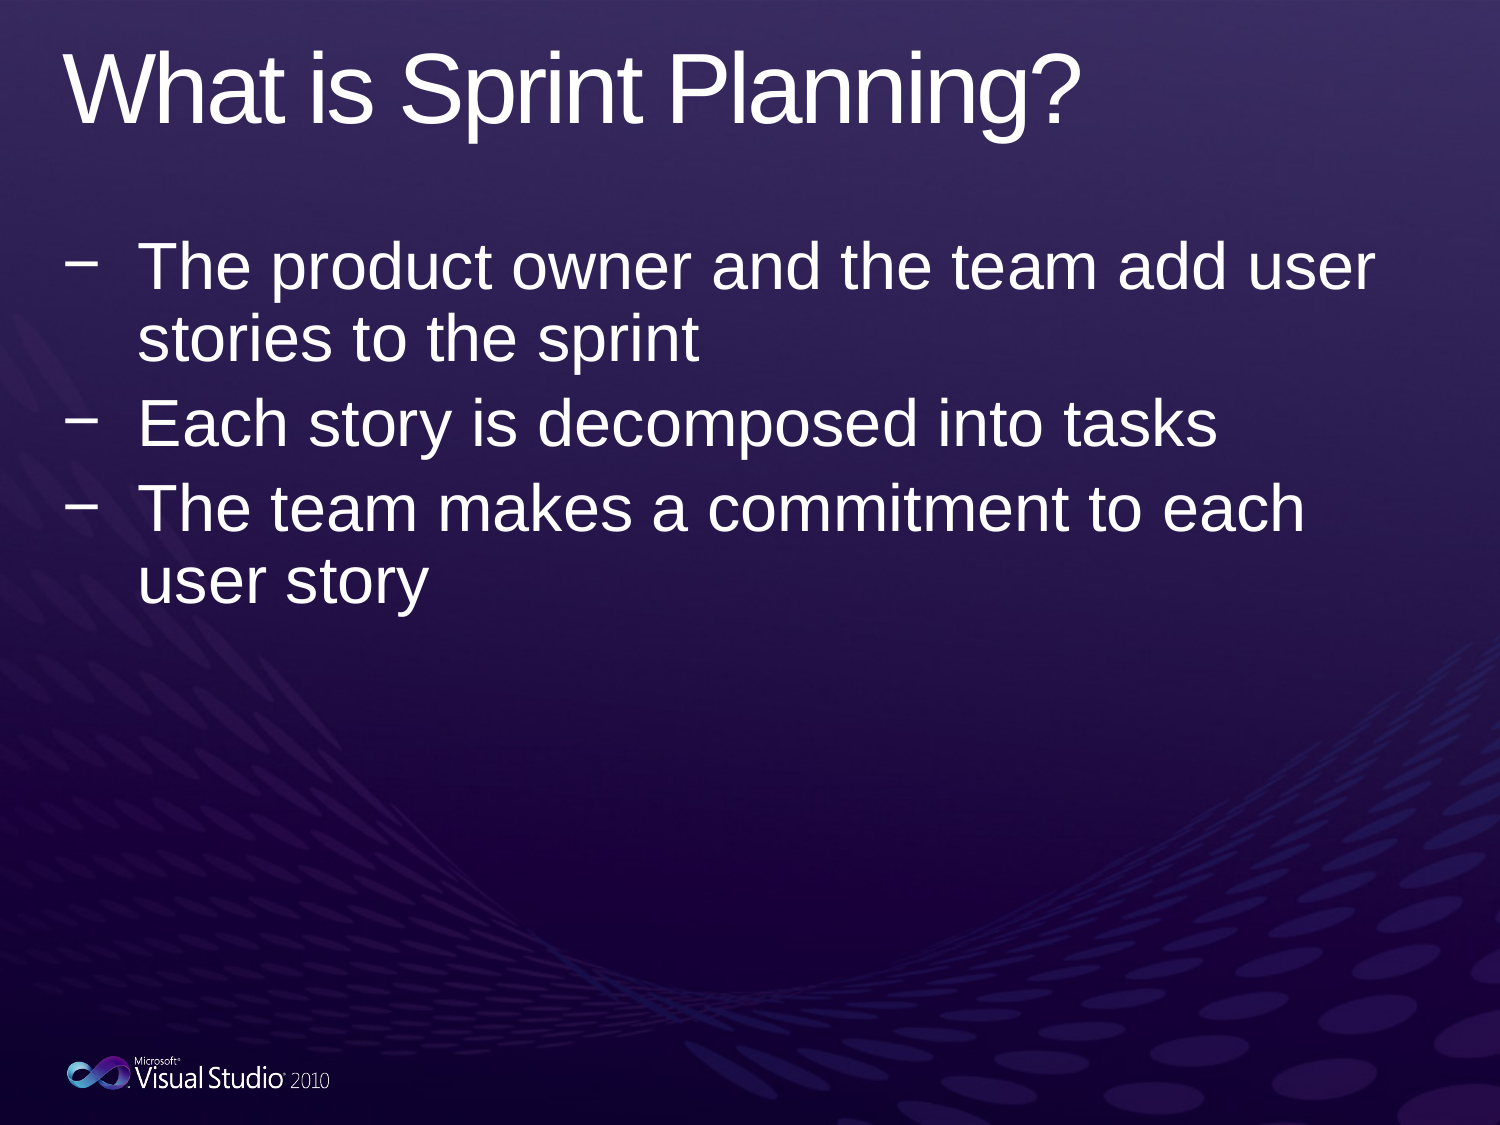

# What is Sprint Planning?
The product owner and the team add user stories to the sprint
Each story is decomposed into tasks
The team makes a commitment to each user story